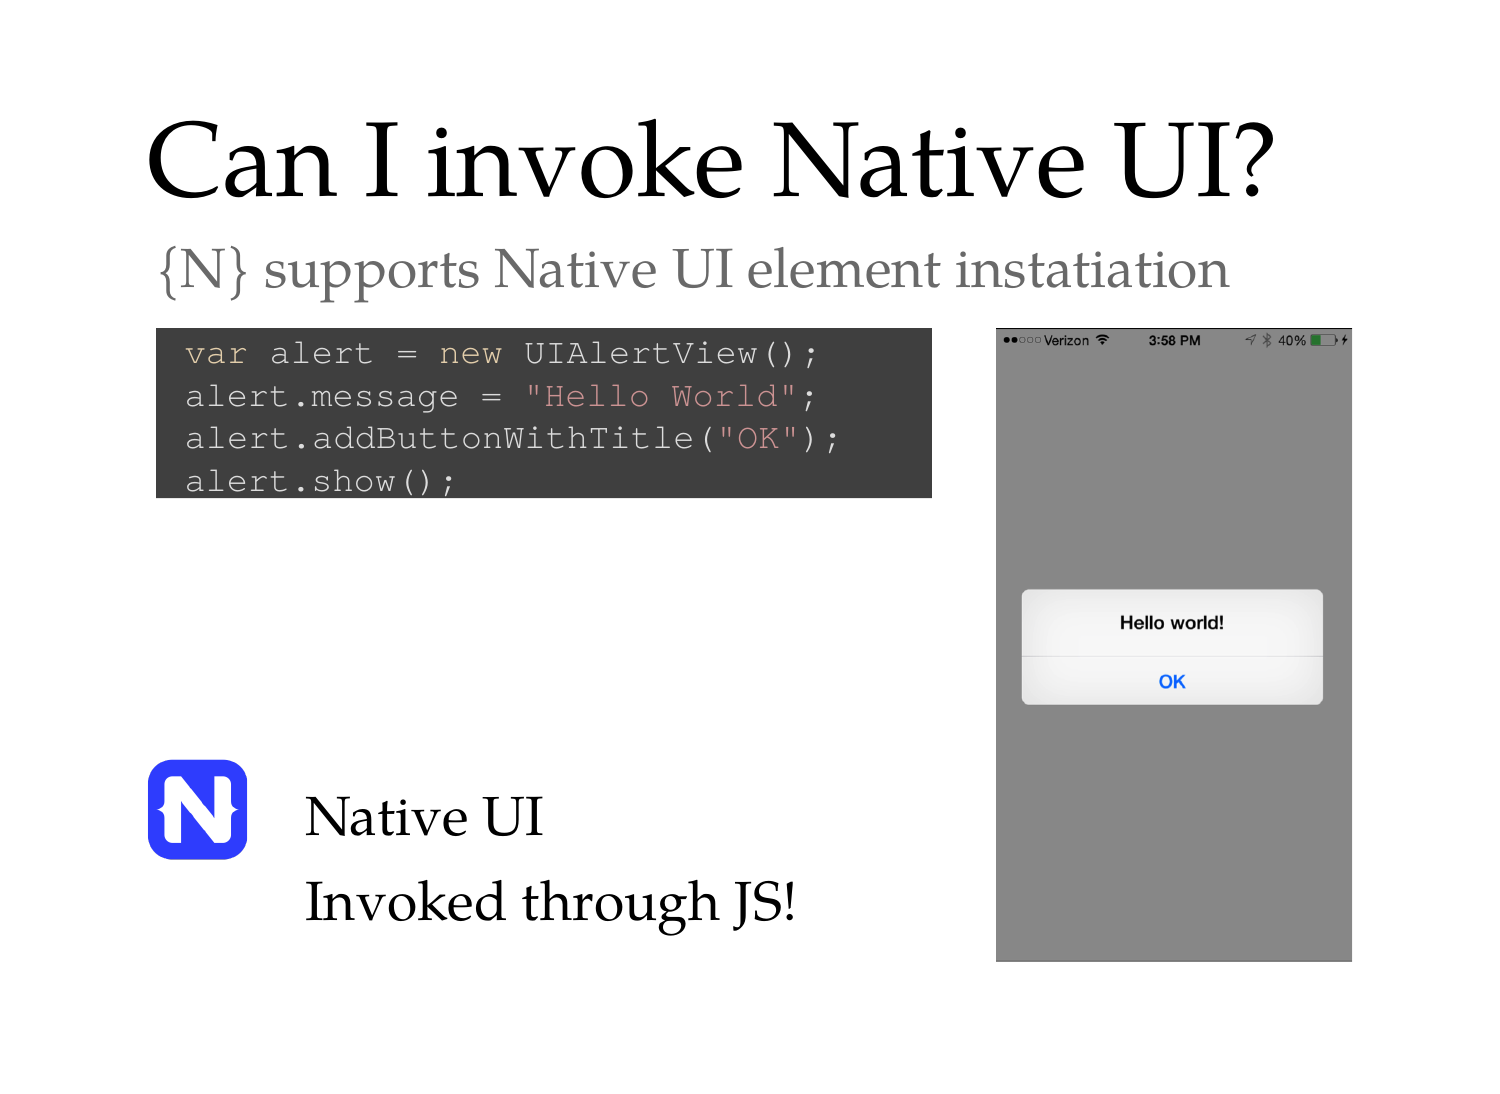

# Can I invoke Native UI?
{N} supports Native UI element instatiation
var alert = new UIAlertView(); alert.message = "Hello World"; alert.addButtonWithTitle("OK"); alert.show();

Native UI
Invoked through JS!